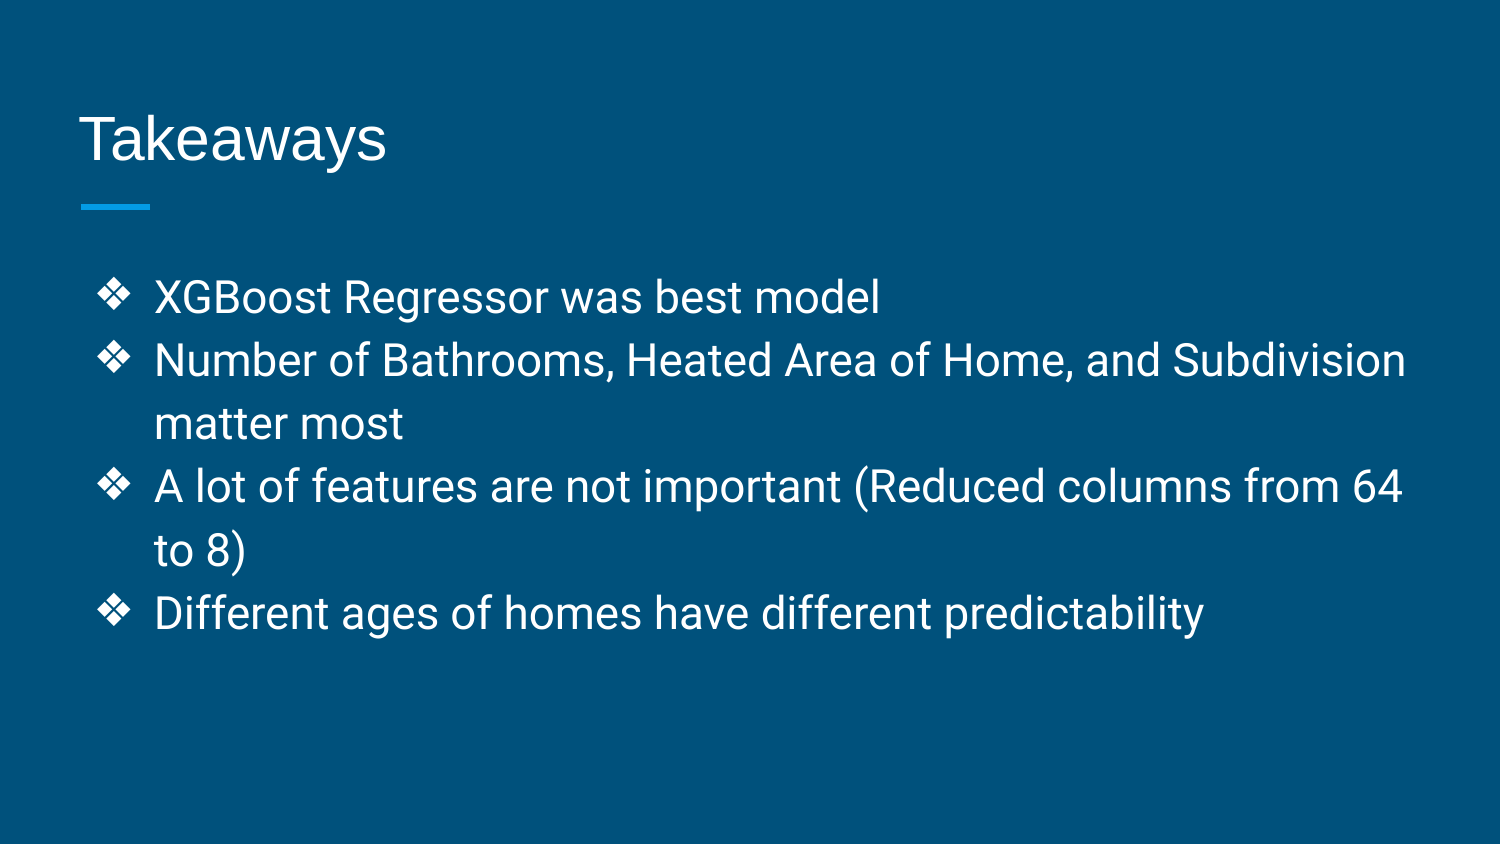

# Takeaways
XGBoost Regressor was best model
Number of Bathrooms, Heated Area of Home, and Subdivision matter most
A lot of features are not important (Reduced columns from 64 to 8)
Different ages of homes have different predictability